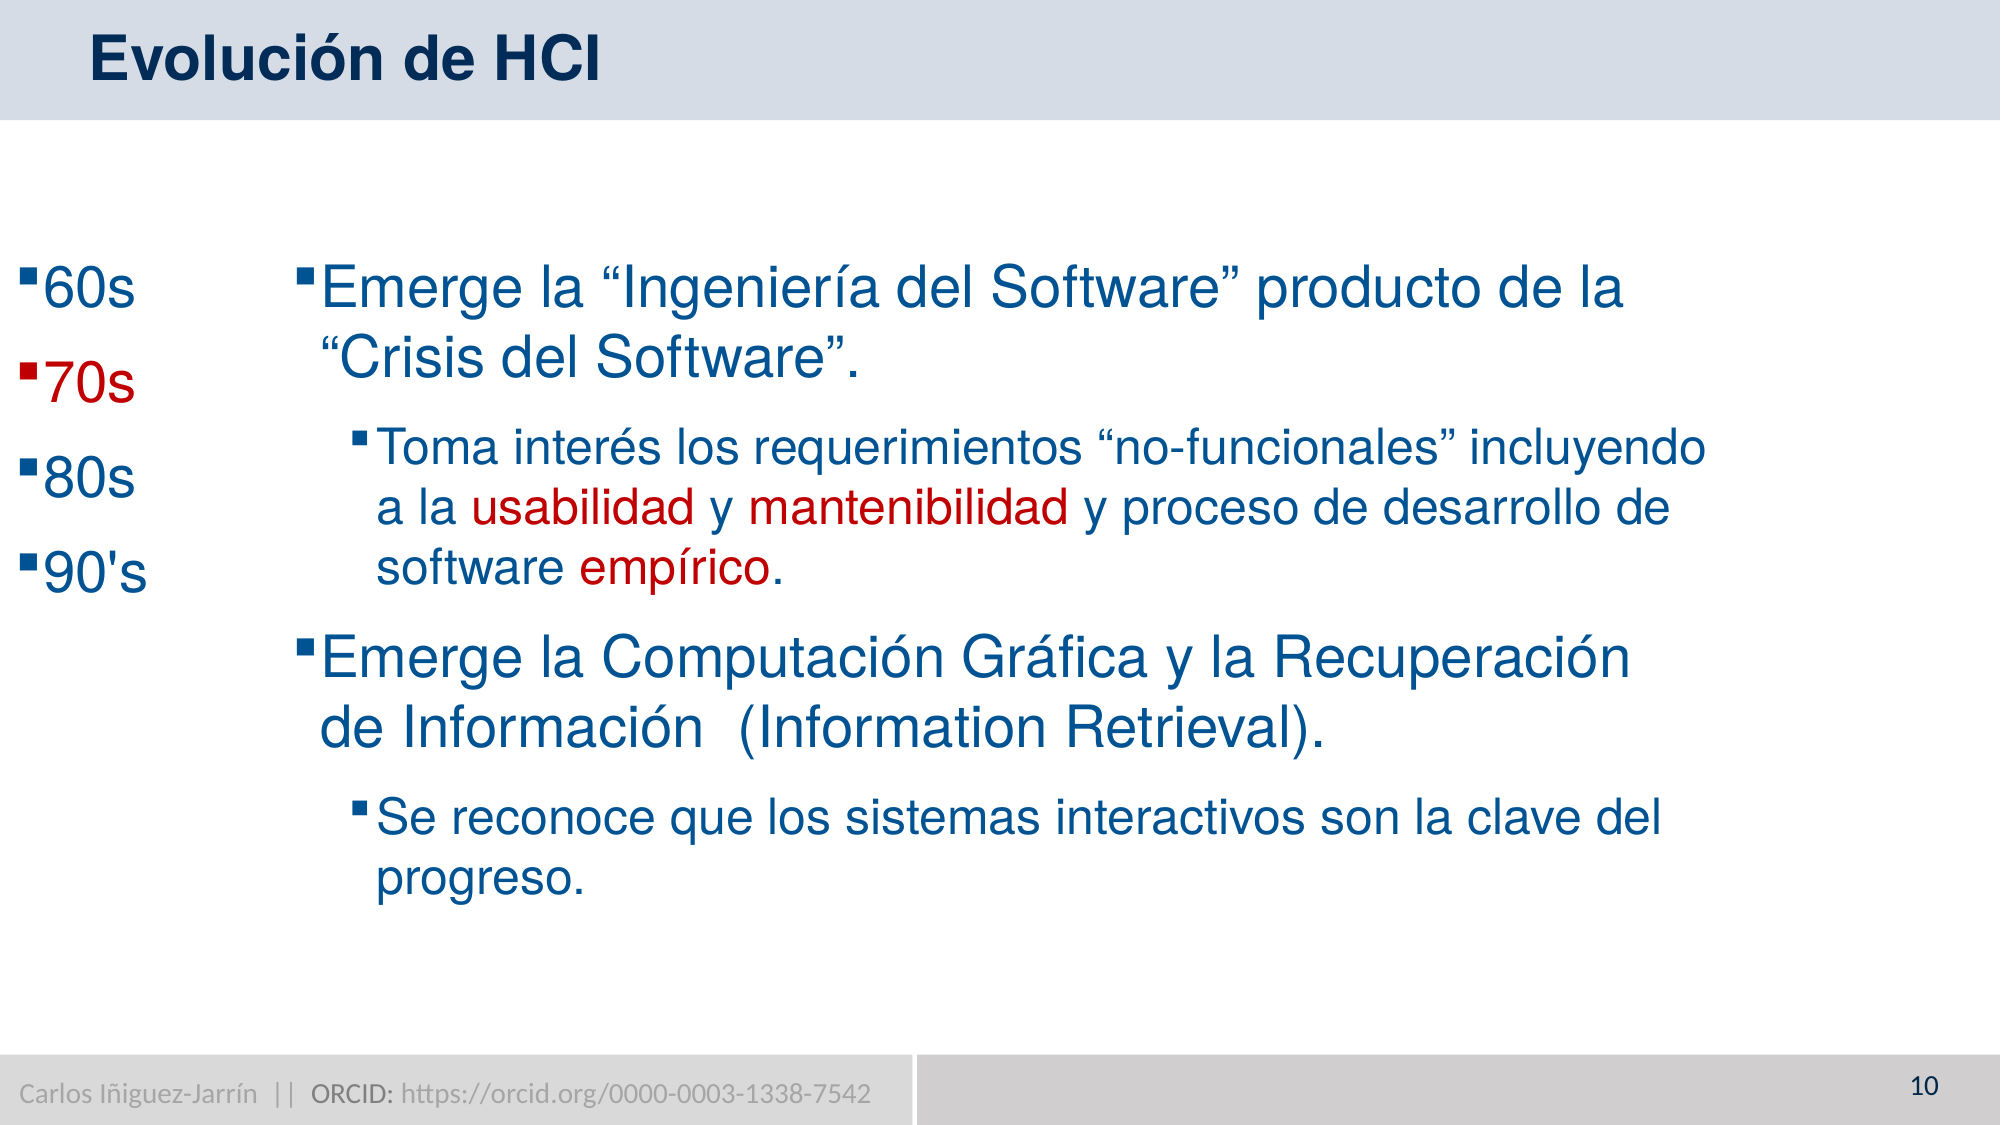

# Evolución de HCI
60s
70s
80s
90's
Emerge la “Ingeniería del Software” producto de la “Crisis del Software”.
Toma interés los requerimientos “no-funcionales” incluyendo a la usabilidad y mantenibilidad y proceso de desarrollo de software empírico.
Emerge la Computación Gráfica y la Recuperación de Información  (Information Retrieval).
Se reconoce que los sistemas interactivos son la clave del progreso.

10